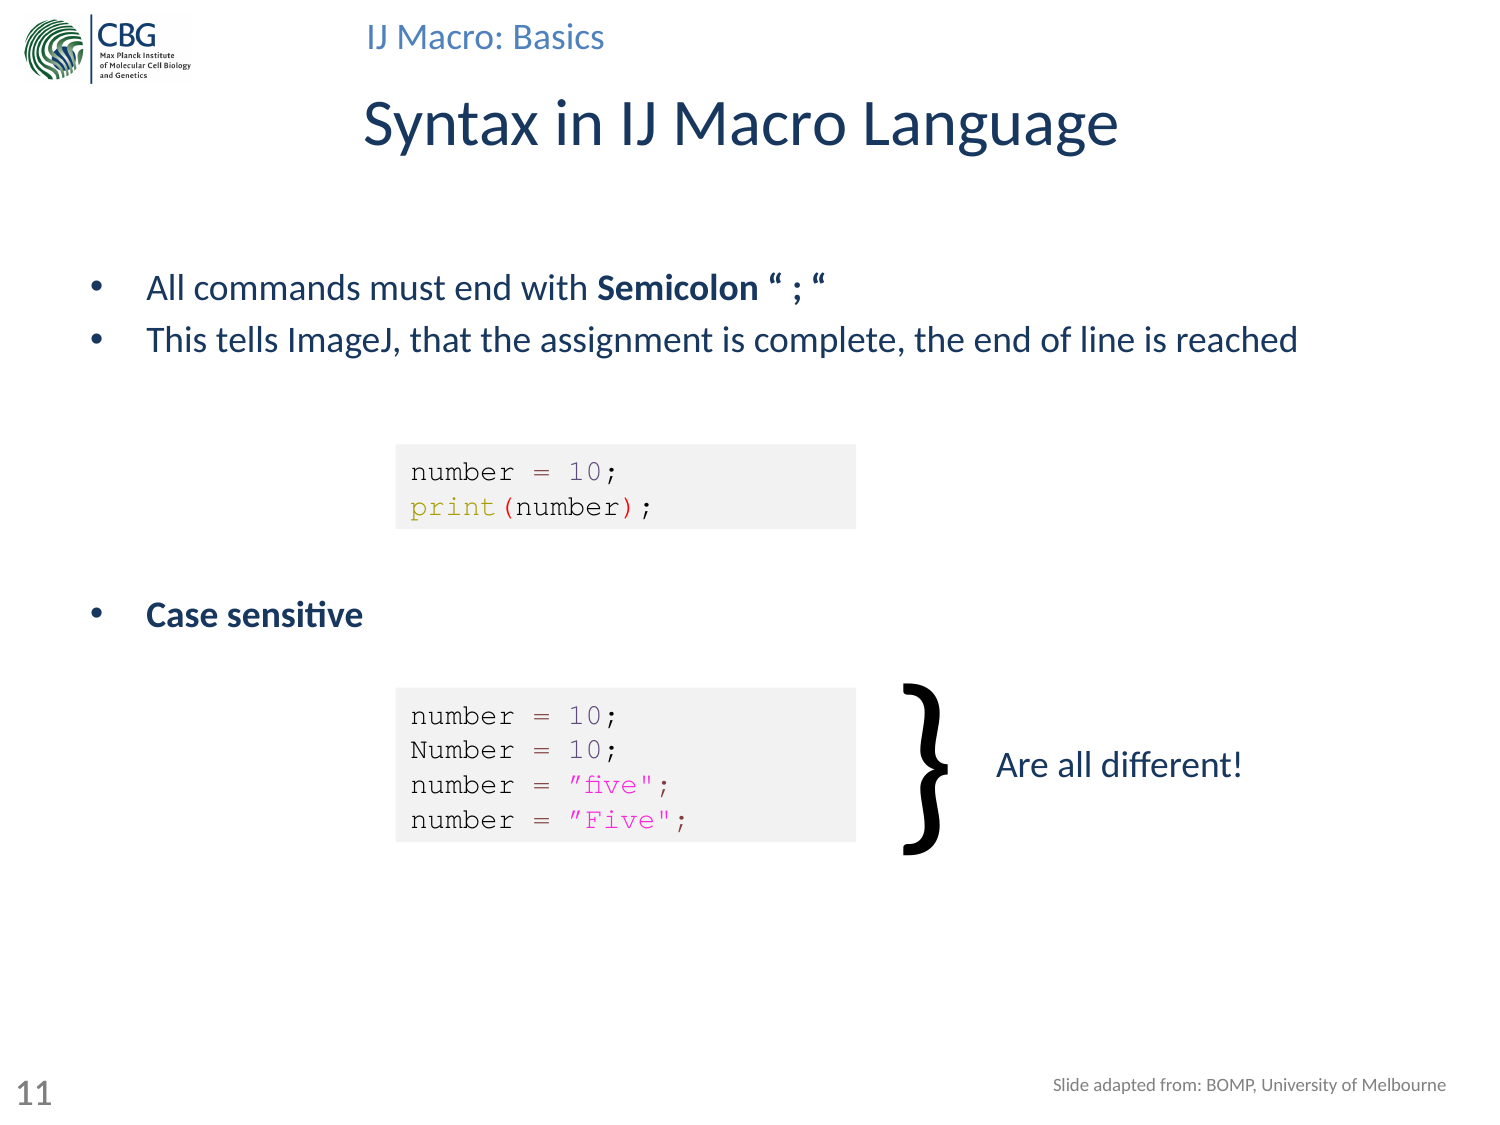

# Syntax in IJ Macro Language
All commands must end with Semicolon “ ; “
This tells ImageJ, that the assignment is complete, the end of line is reached

Case sensitive
number = 10;
print(number);
}
number = 10;
Number = 10;
number = ”five";
number = ”Five";
Are all different!
Slide adapted from: BOMP, University of Melbourne